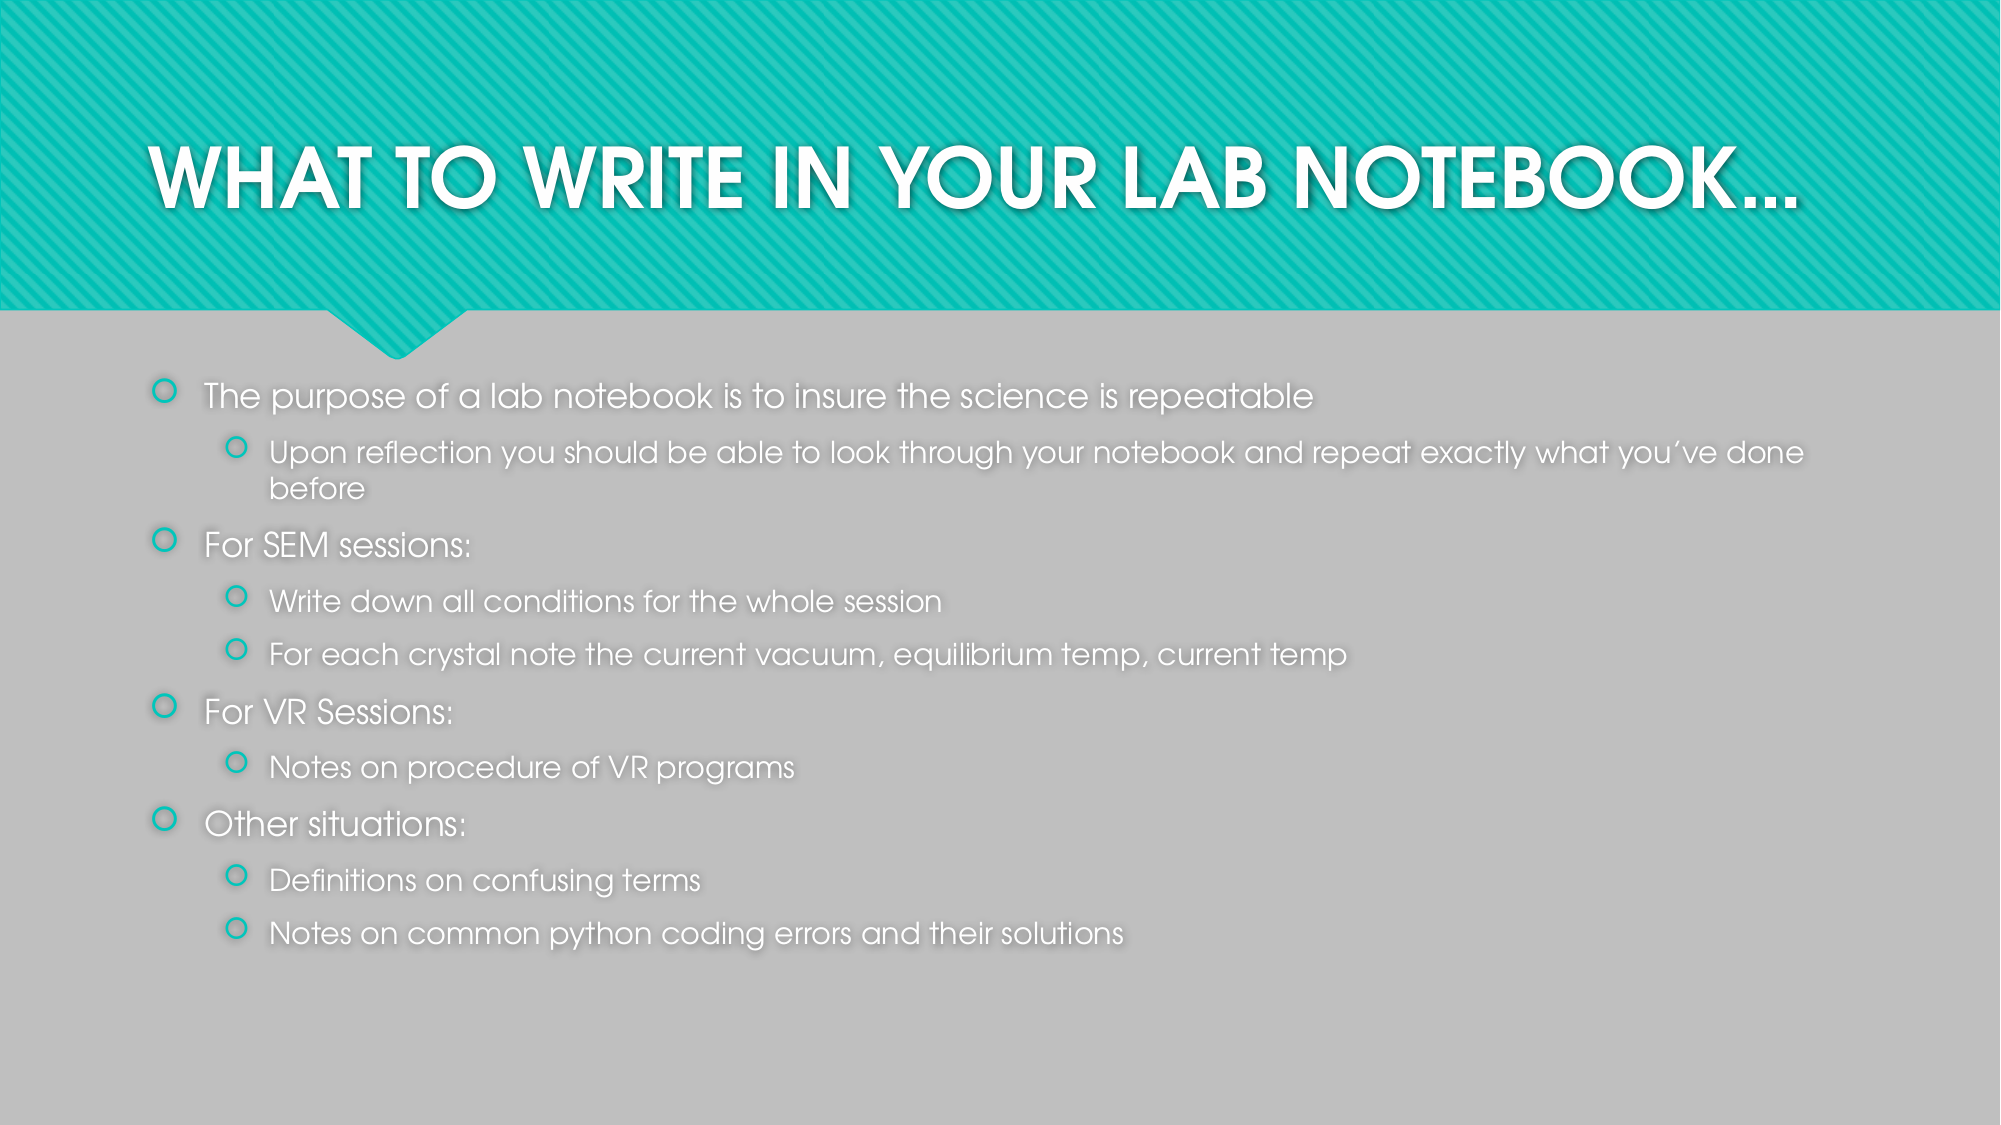

# WHAT TO WRITE IN YOUR LAB NOTEBOOK…
The purpose of a lab notebook is to insure the science is repeatable
Upon reflection you should be able to look through your notebook and repeat exactly what you’ve done before
For SEM sessions:
Write down all conditions for the whole session
For each crystal note the current vacuum, equilibrium temp, current temp
For VR Sessions:
Notes on procedure of VR programs
Other situations:
Definitions on confusing terms
Notes on common python coding errors and their solutions